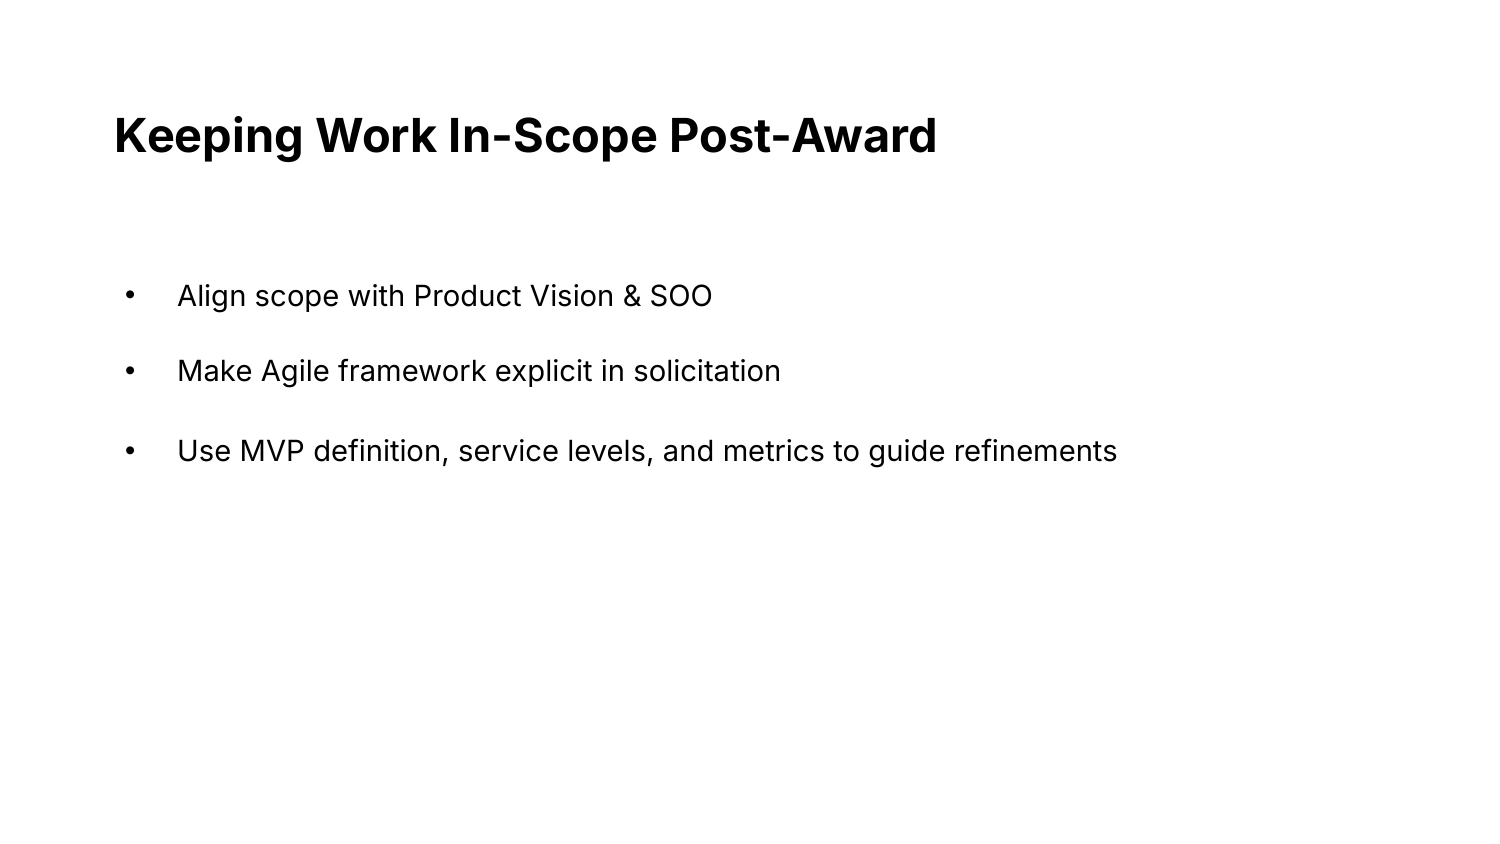

Keeping Work In-Scope Post-Award
Align scope with Product Vision & SOO
Make Agile framework explicit in solicitation
Use MVP definition, service levels, and metrics to guide refinements